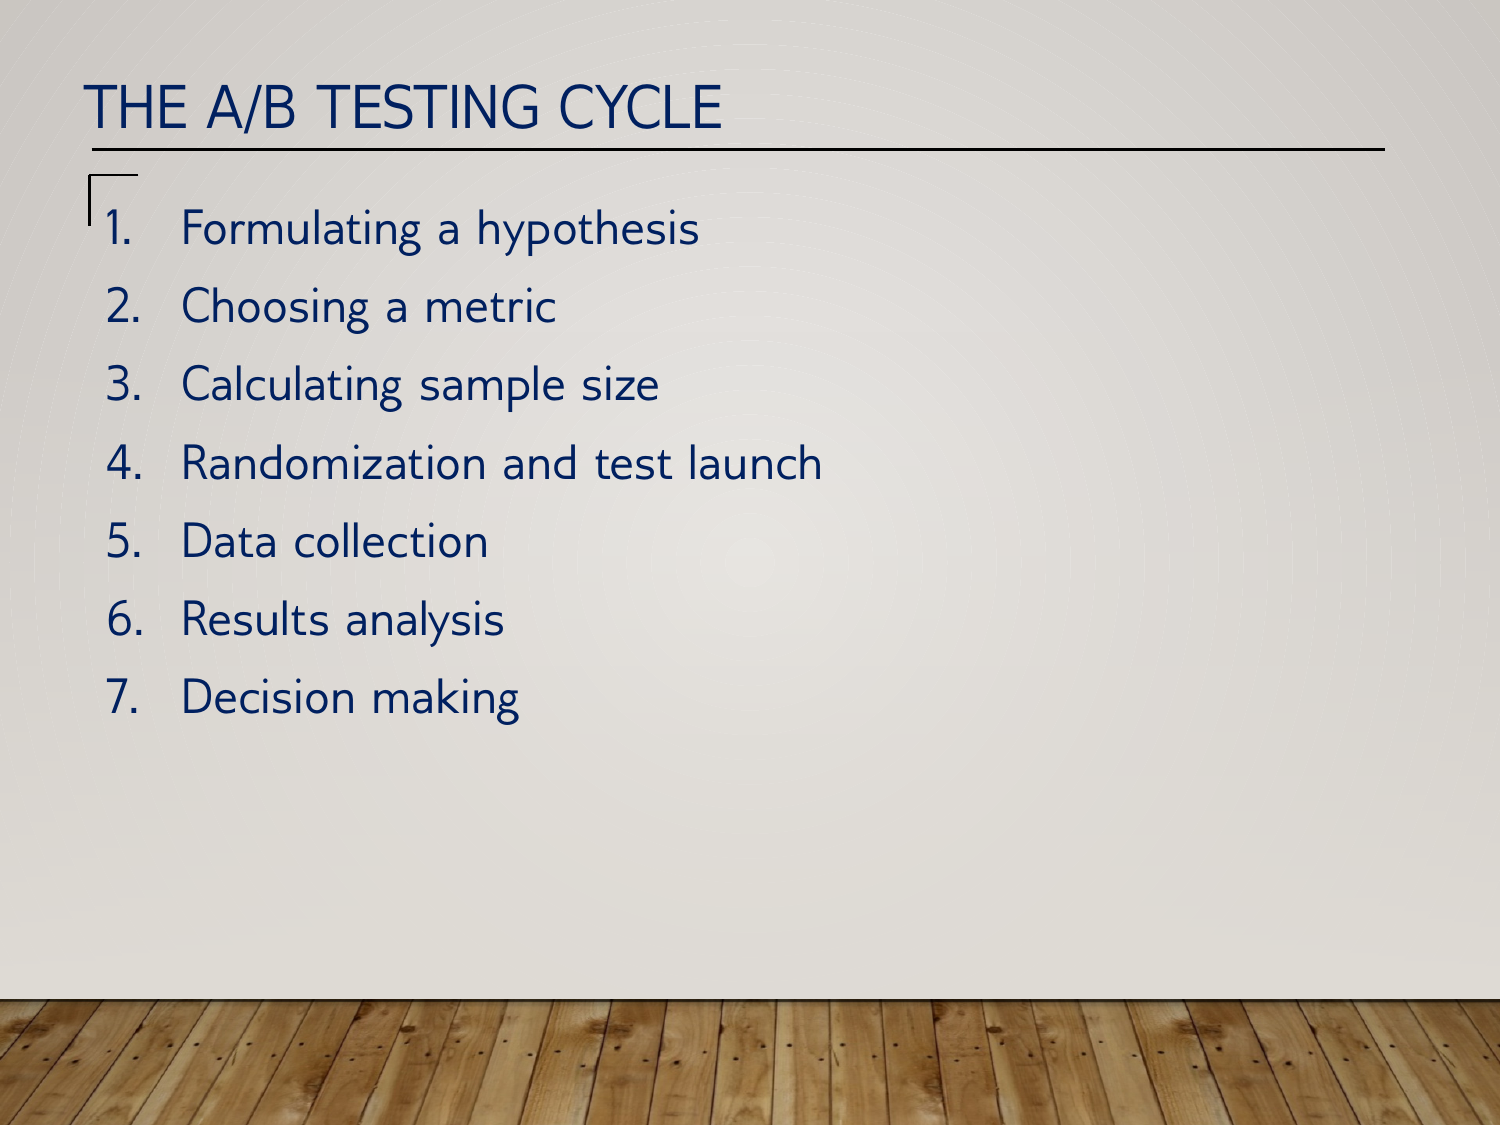

The A/B Testing Cycle
Formulating a hypothesis
Choosing a metric
Calculating sample size
Randomization and test launch
Data collection
Results analysis
Decision making